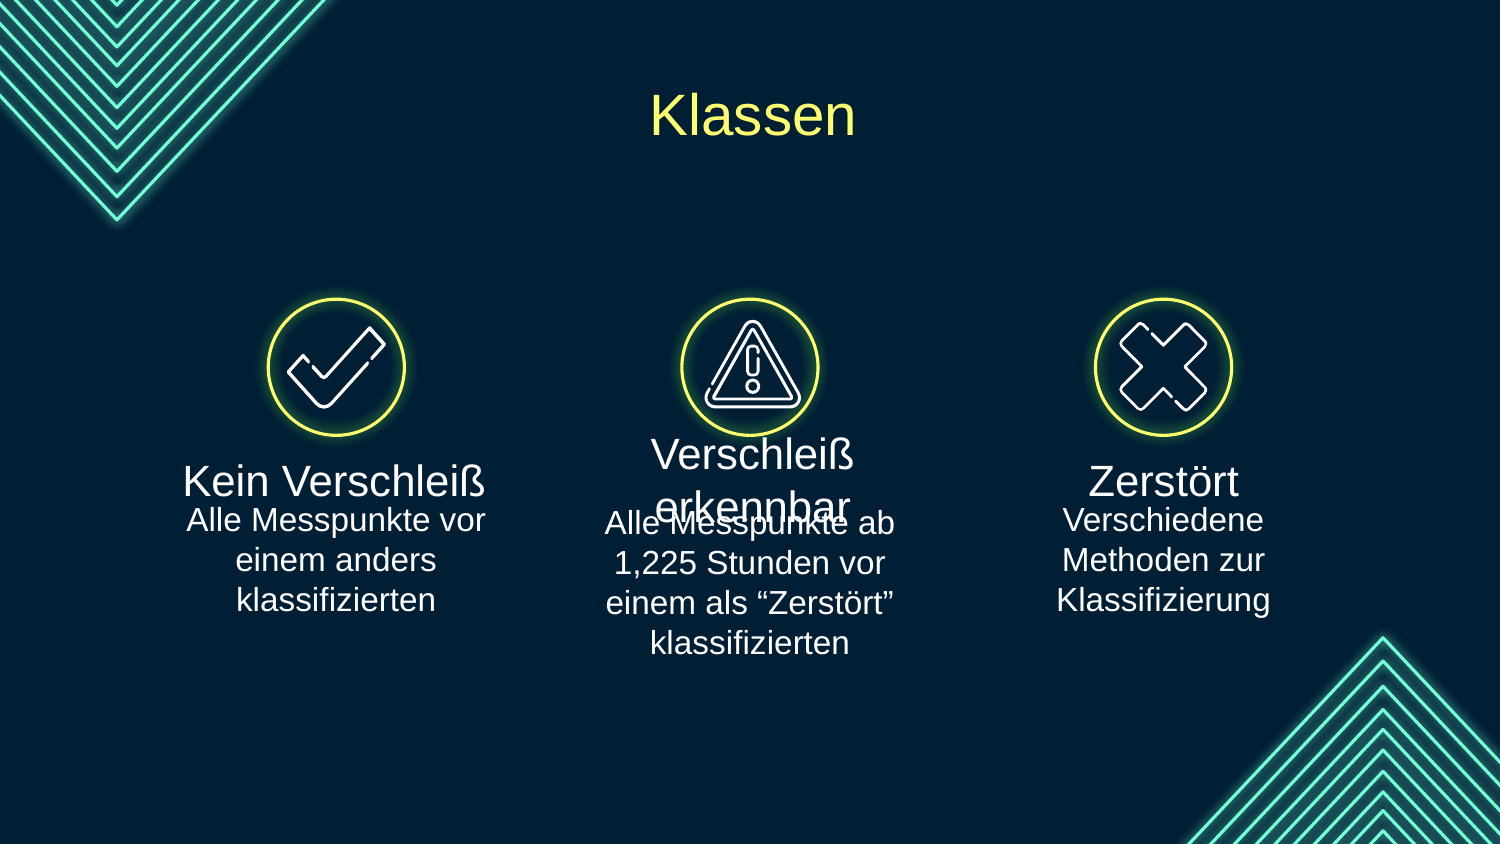

Klassen

Verschleiß erkennbar
Kein Verschleiß
Zerstört
# Alle Messpunkte vor einem anders klassifizierten
Alle Messpunkte ab 1,225 Stunden vor einem als “Zerstört” klassifizierten
Verschiedene Methoden zur Klassifizierung